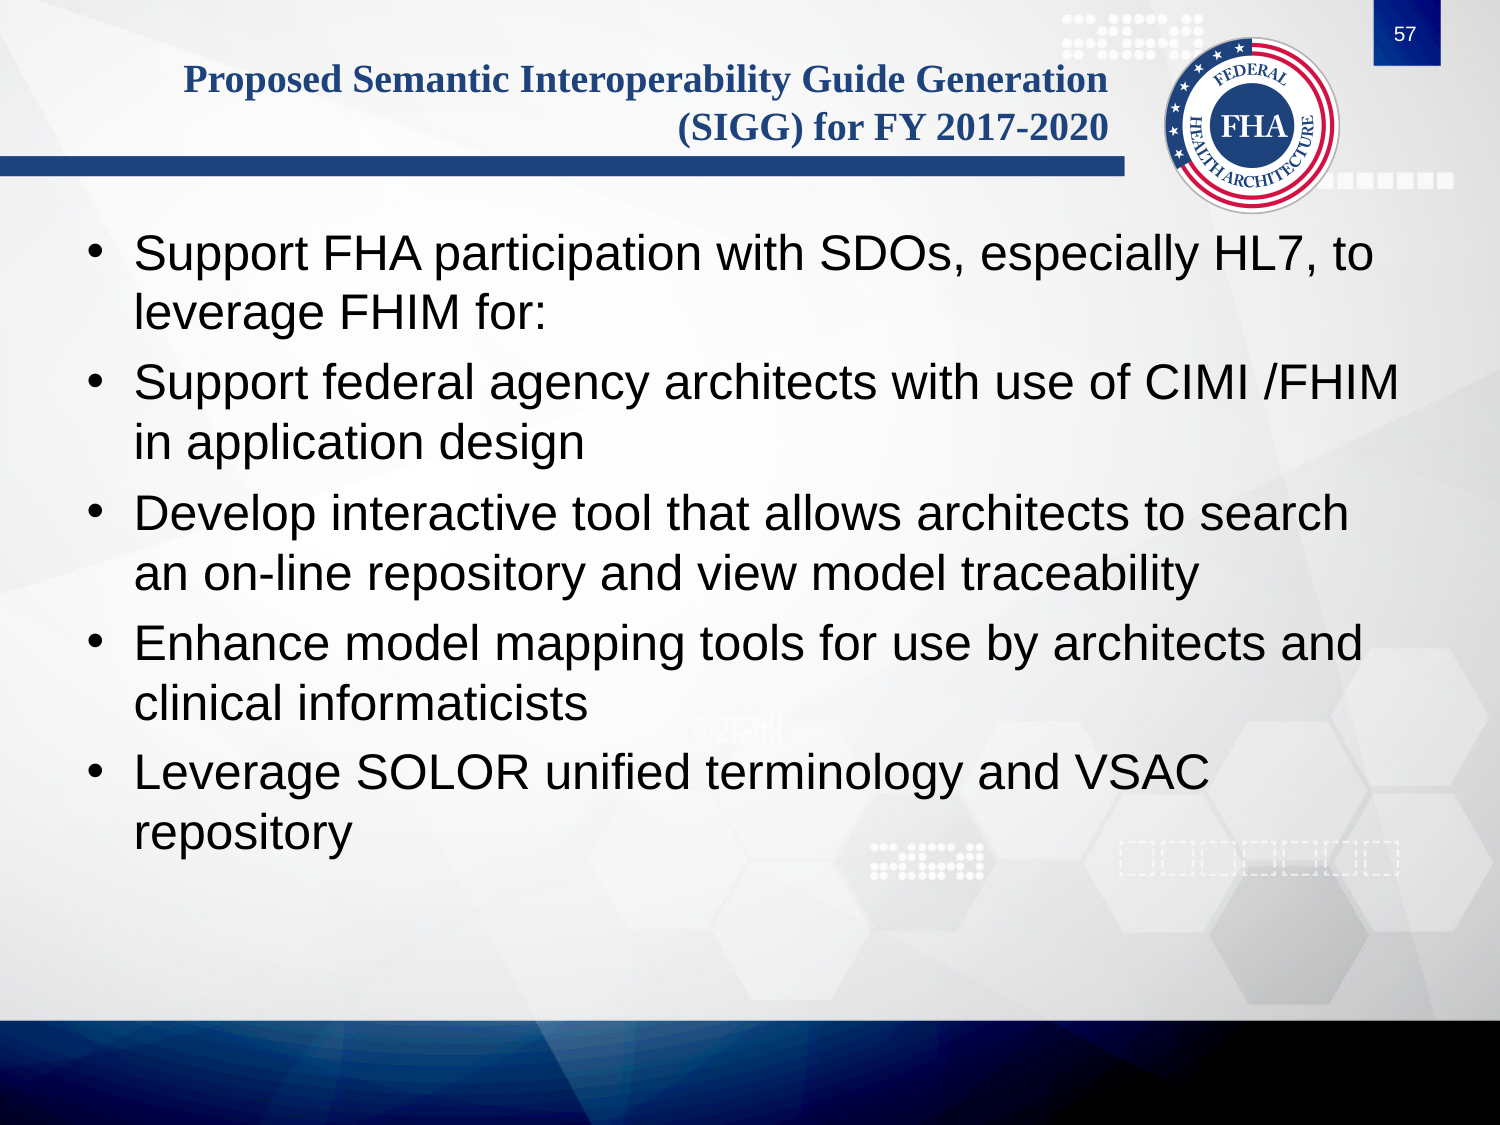

#
57
Proposed Semantic Interoperability Guide Generation (SIGG) for FY 2017-2020
Support FHA participation with SDOs, especially HL7, to leverage FHIM for:
Support federal agency architects with use of CIMI /FHIM in application design
Develop interactive tool that allows architects to search an on-line repository and view model traceability
Enhance model mapping tools for use by architects and clinical informaticists
Leverage SOLOR unified terminology and VSAC repository